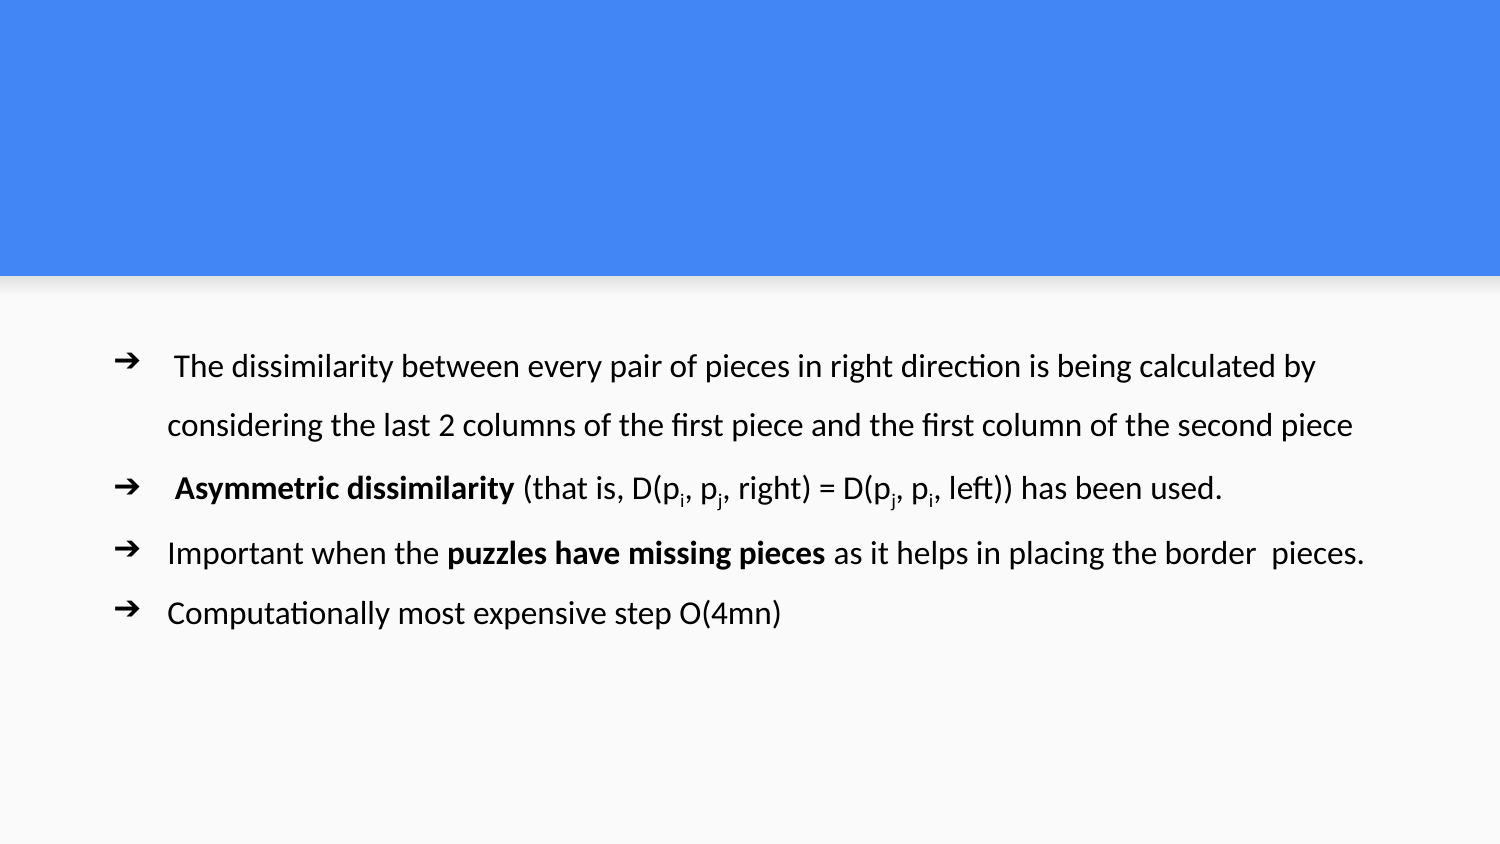

The dissimilarity between every pair of pieces in right direction is being calculated by
considering the last 2 columns of the first piece and the first column of the second piece
 Asymmetric dissimilarity (that is, D(pi, pj, right) = D(pj, pi, left)) has been used.
Important when the puzzles have missing pieces as it helps in placing the border  pieces.
Computationally most expensive step O(4mn)